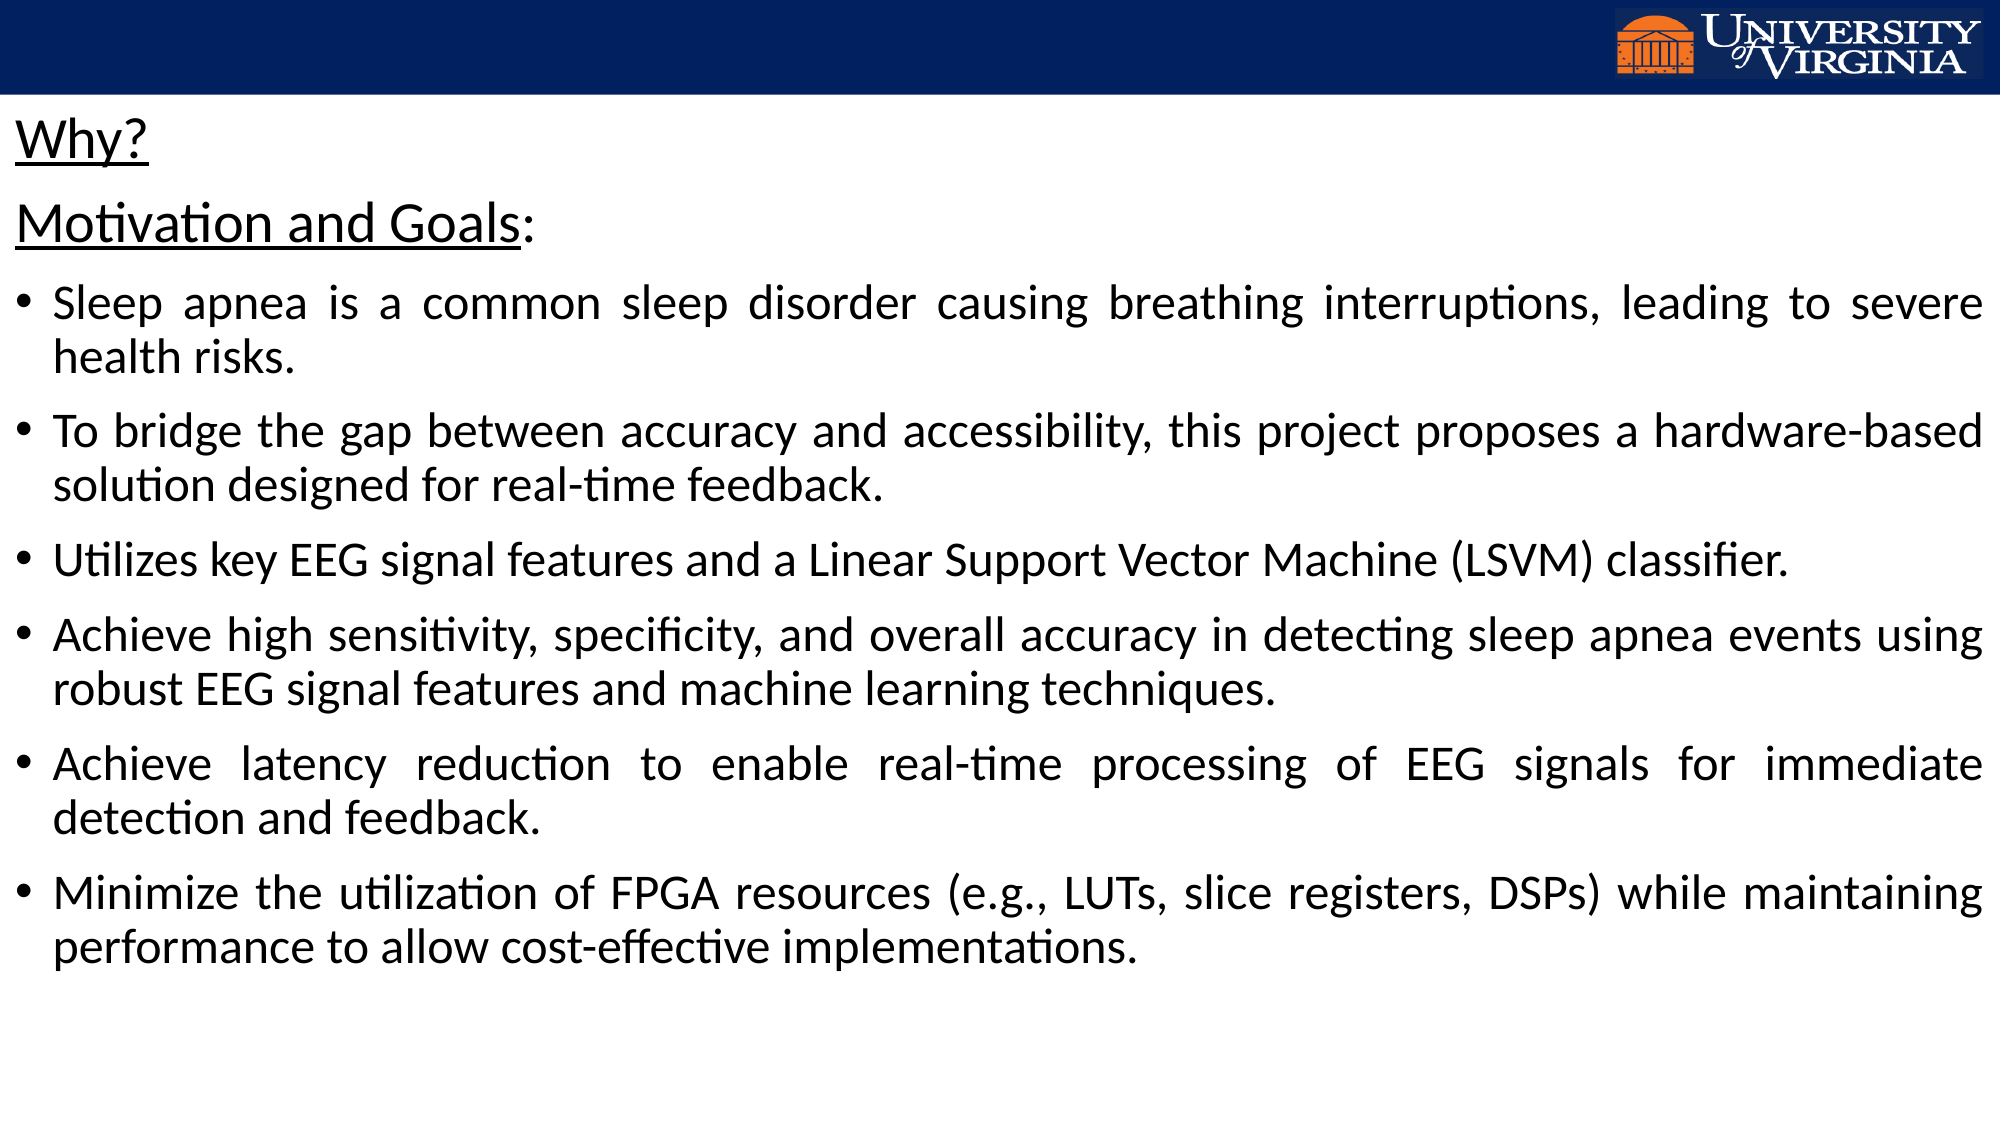

Why?
Motivation and Goals:
Sleep apnea is a common sleep disorder causing breathing interruptions, leading to severe health risks.
To bridge the gap between accuracy and accessibility, this project proposes a hardware-based solution designed for real-time feedback.
Utilizes key EEG signal features and a Linear Support Vector Machine (LSVM) classifier.
Achieve high sensitivity, specificity, and overall accuracy in detecting sleep apnea events using robust EEG signal features and machine learning techniques.
Achieve latency reduction to enable real-time processing of EEG signals for immediate detection and feedback.
Minimize the utilization of FPGA resources (e.g., LUTs, slice registers, DSPs) while maintaining performance to allow cost-effective implementations.